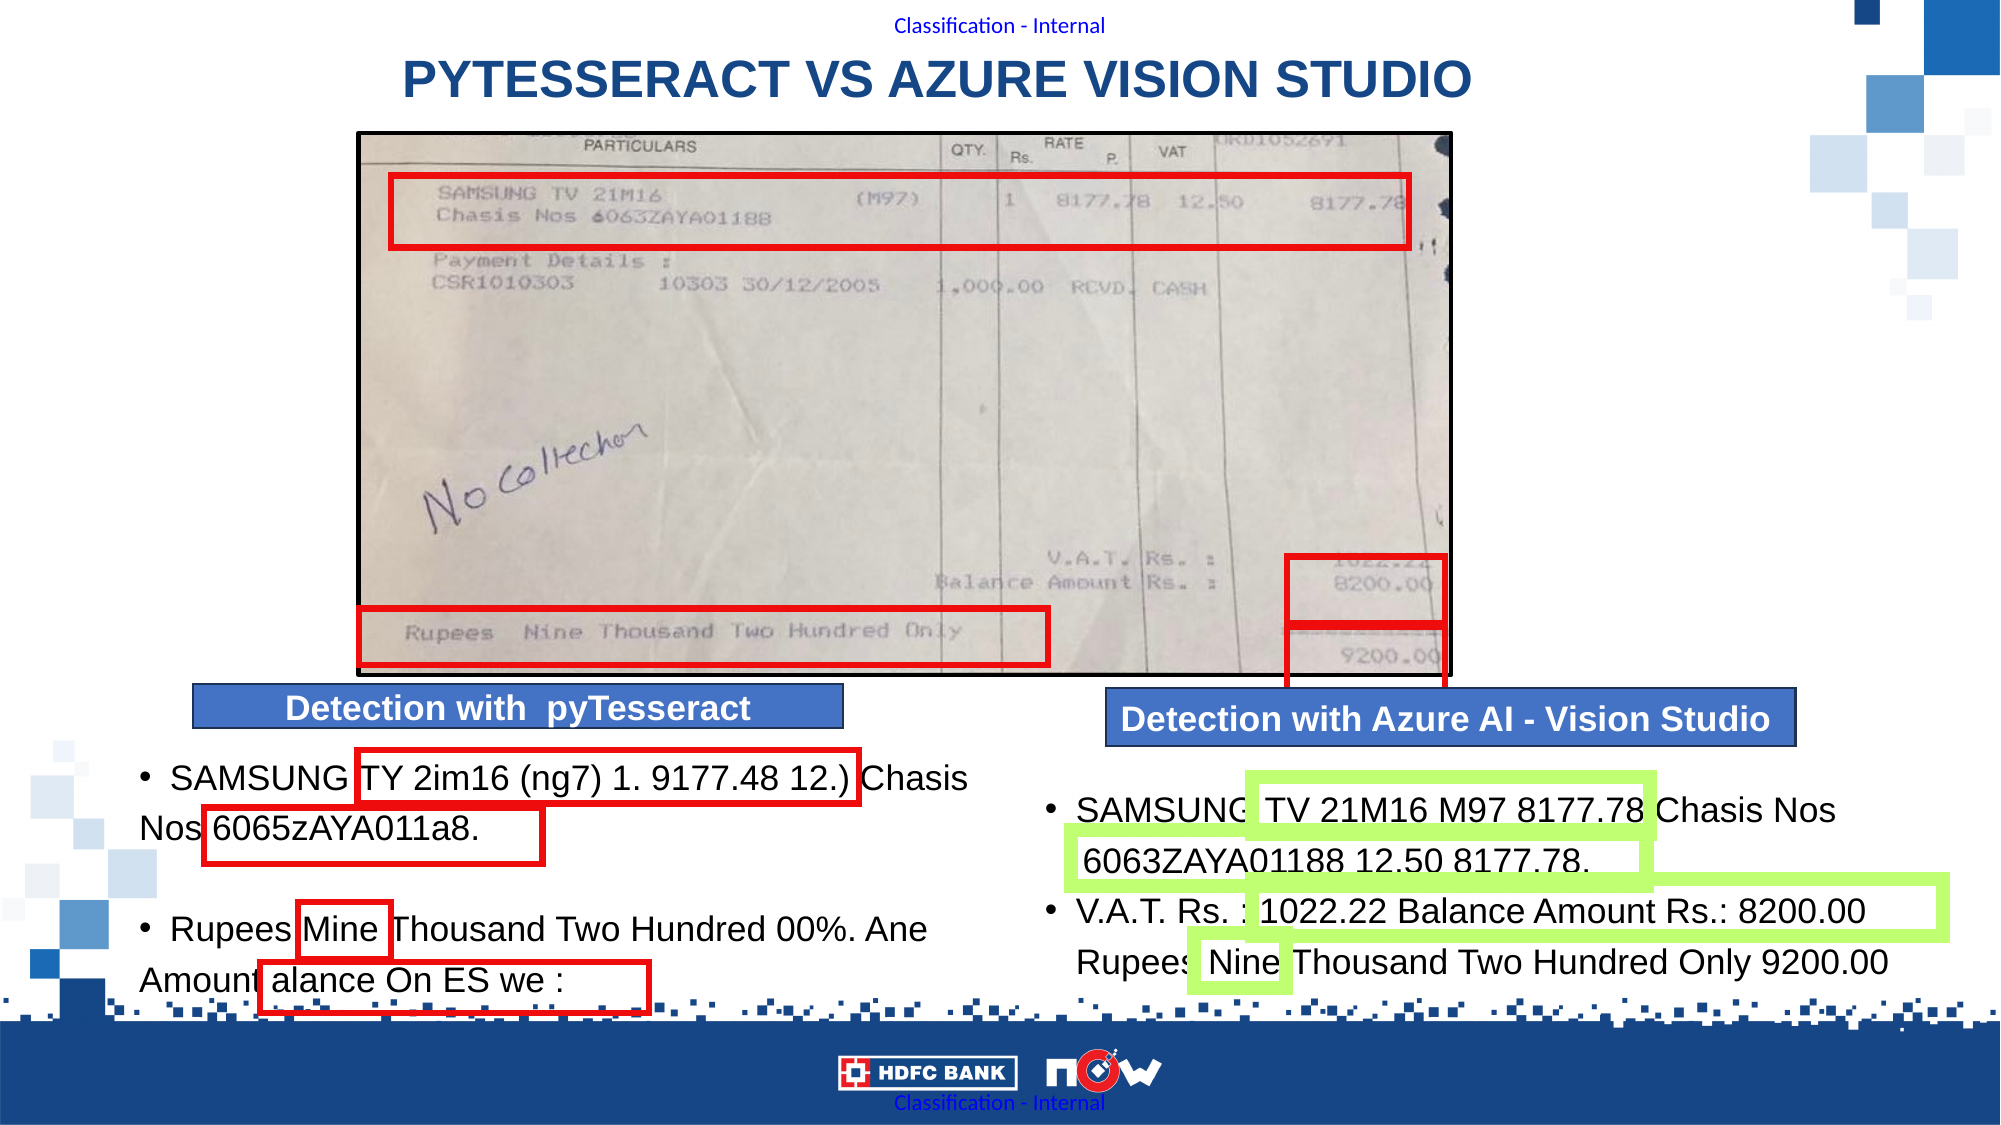

# PYTESSERACT VS AZURE VISION STUDIO

Detection with  pyTesseract
Detection with Azure AI - Vision Studio​

SAMSUNG TY 2im16 (ng7) 1. 9177.48 12.) Chasis
Nos 6065zAYA011a8.

Rupees Mine Thousand Two Hundred 00%. Ane
Amount alance On ES we :

SAMSUNG TV 21M16 M97 8177.78 Chasis Nos
       6063ZAYA01188 12.50 8177.78.
V.A.T. Rs. : 1022.22 Balance Amount Rs.: 8200.00 Rupees Nine Thousand Two Hundred Only 9200.00